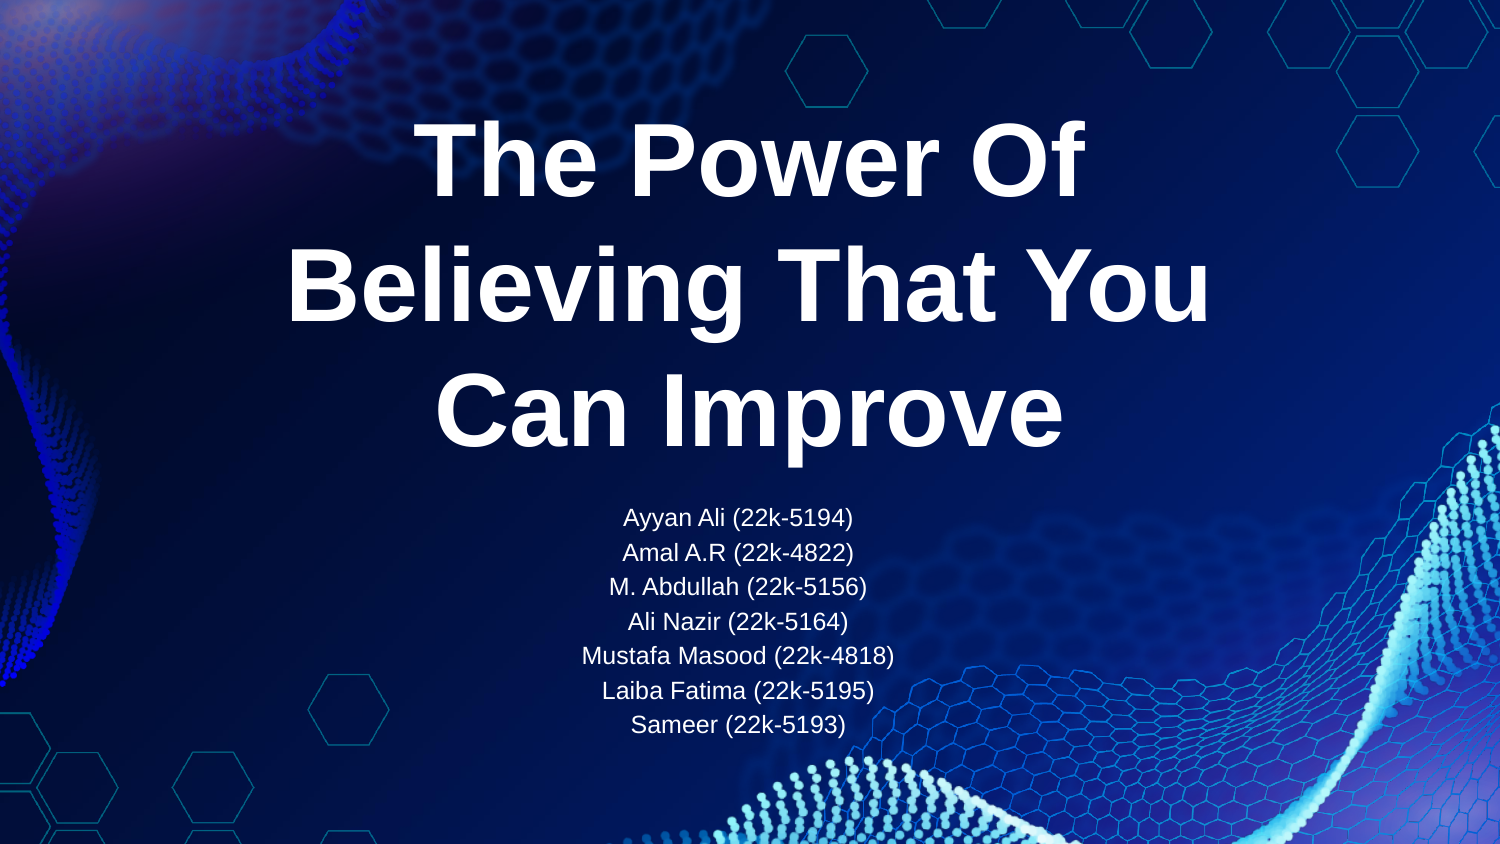

# The Power Of Believing That You Can Improve
Ayyan Ali (22k-5194)
Amal A.R (22k-4822)
M. Abdullah (22k-5156)
Ali Nazir (22k-5164)
Mustafa Masood (22k-4818)
Laiba Fatima (22k-5195)
Sameer (22k-5193)